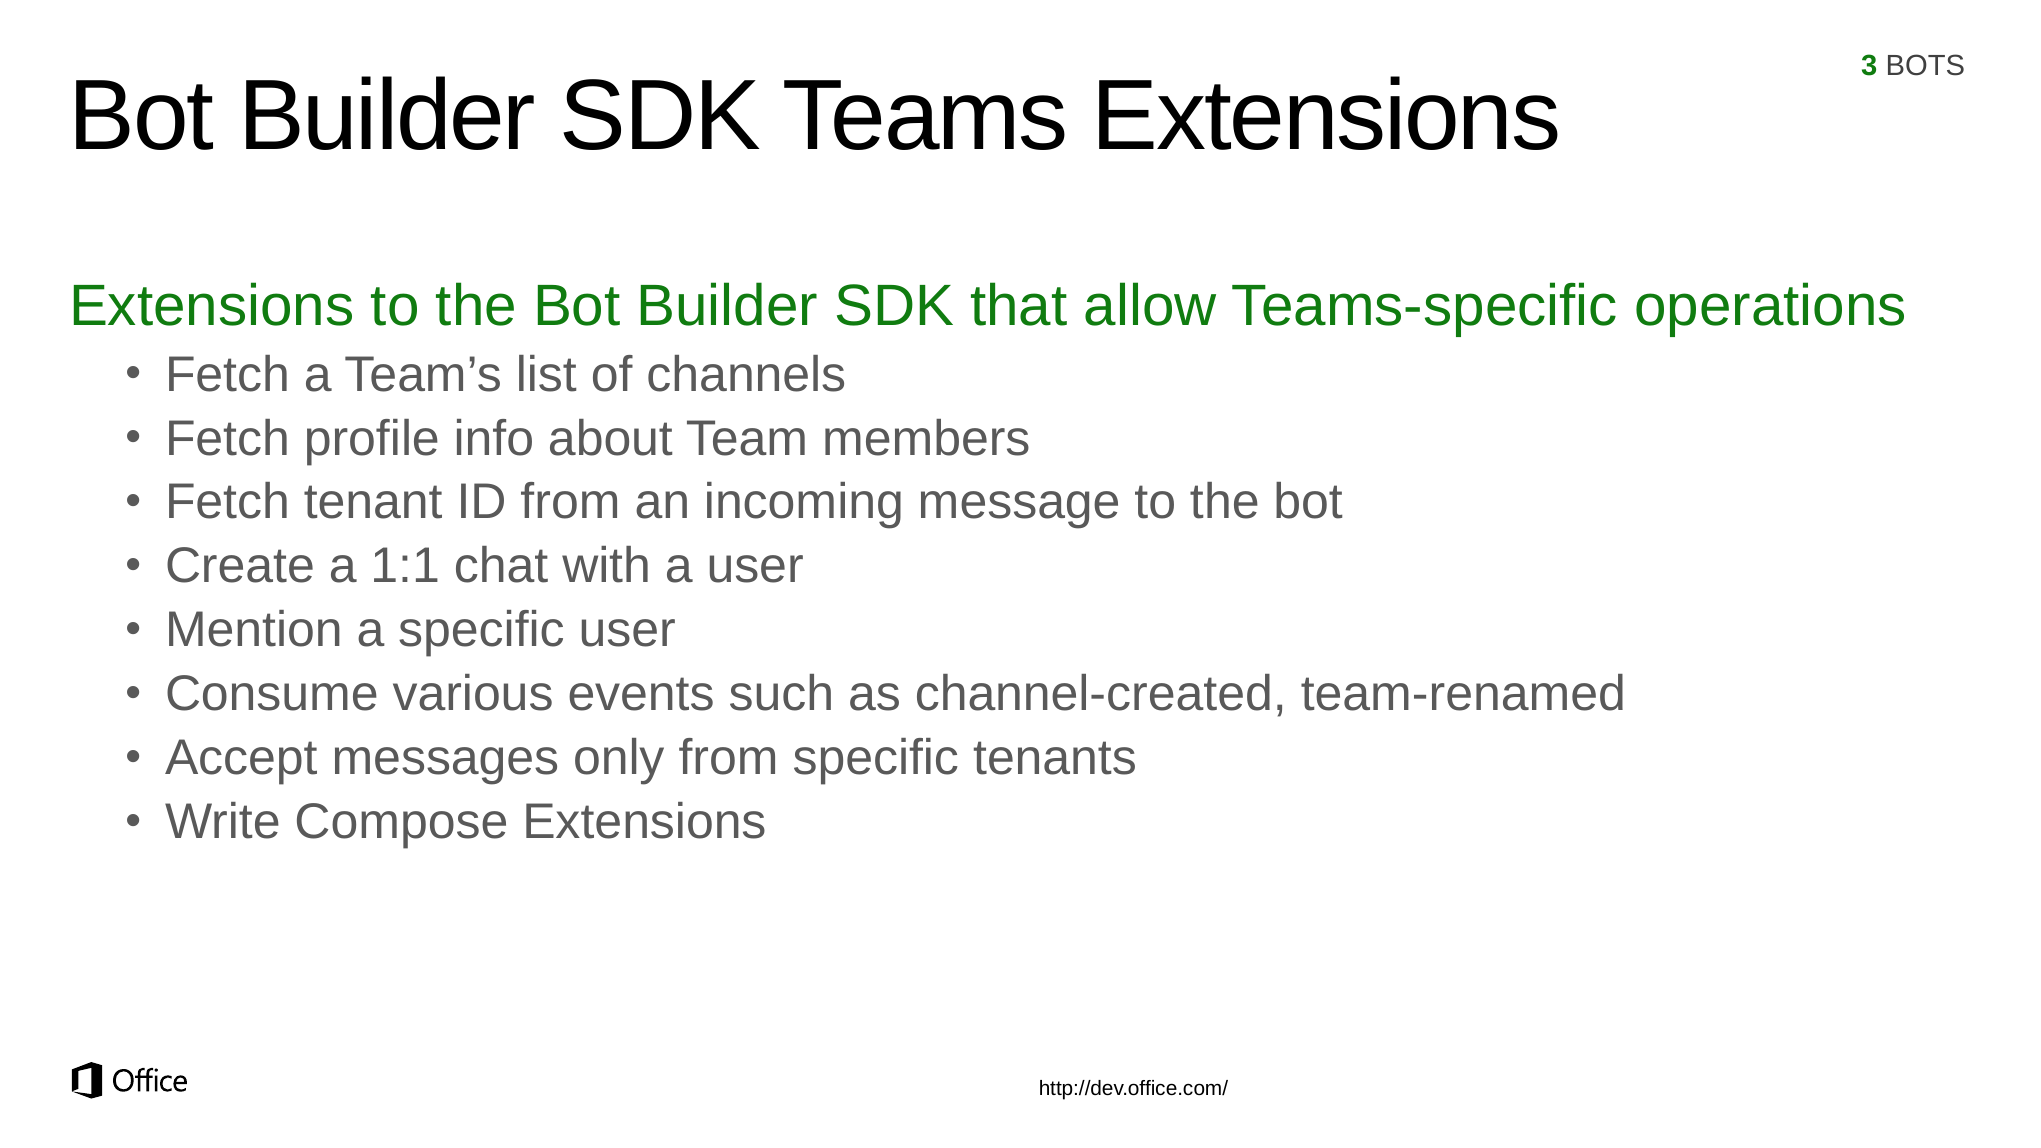

3 BOTS

# Bot Builder SDK Teams Extensions
Extensions to the Bot Builder SDK that allow Teams-specific operations
Fetch a Team’s list of channels
Fetch profile info about Team members
Fetch tenant ID from an incoming message to the bot
Create a 1:1 chat with a user
Mention a specific user
Consume various events such as channel-created, team-renamed
Accept messages only from specific tenants
Write Compose Extensions